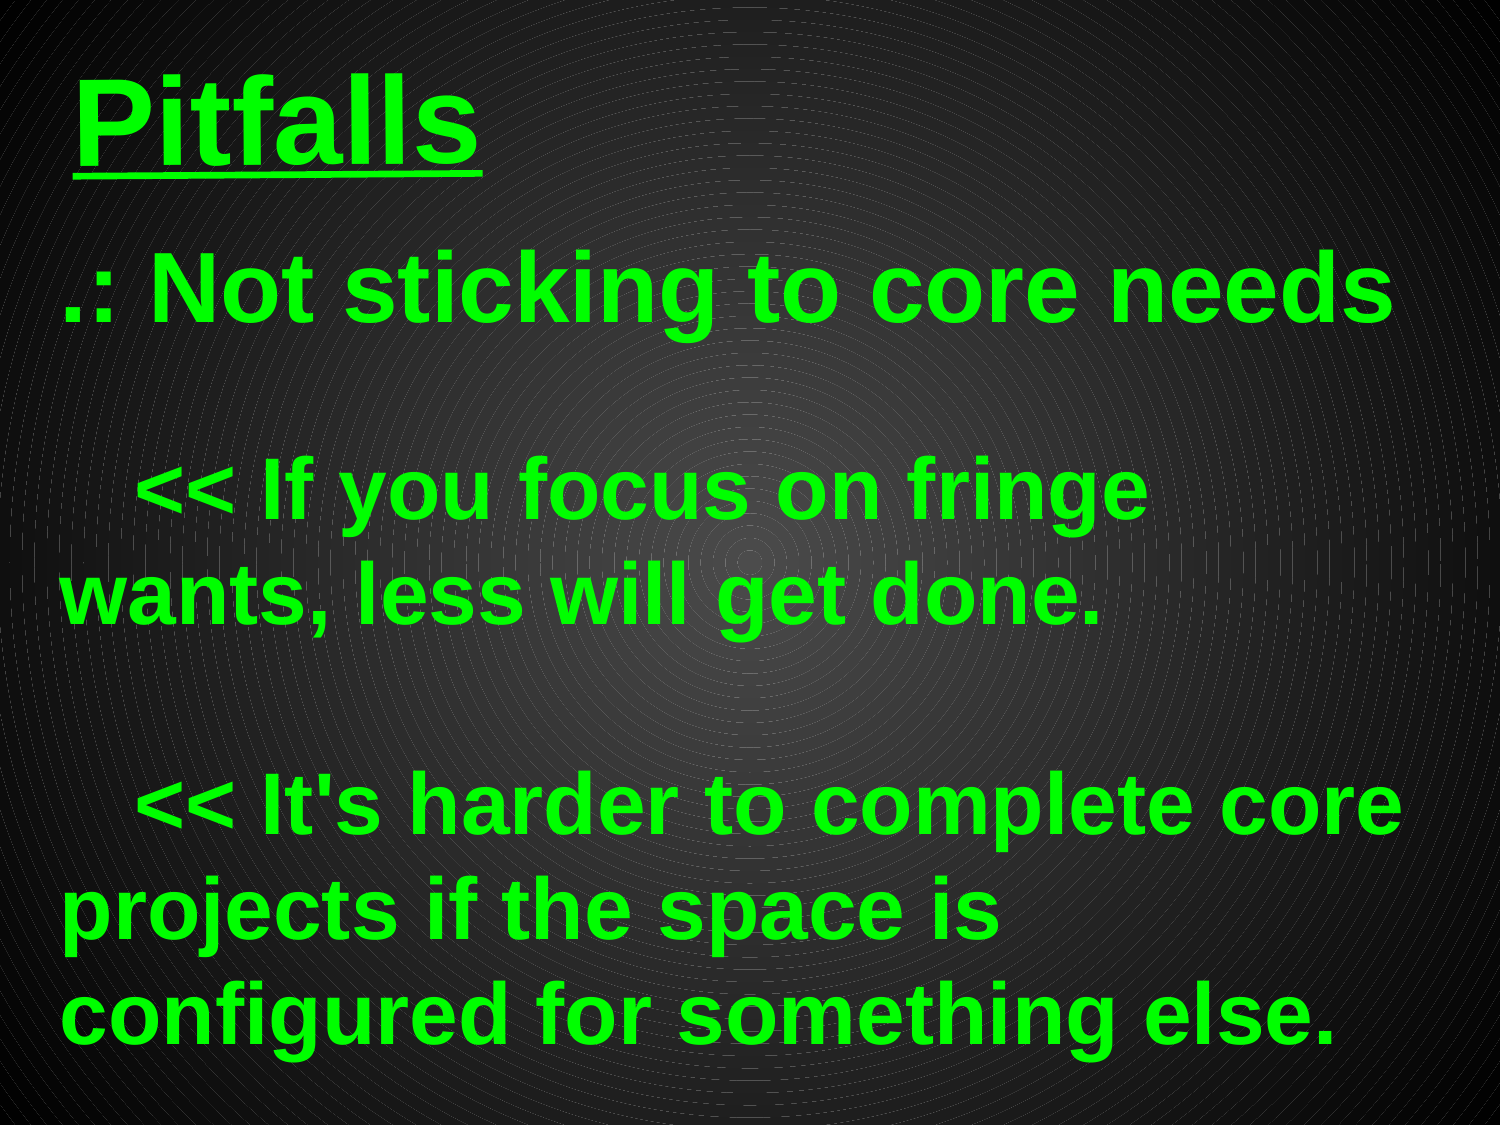

# Pitfalls
.: Not sticking to core needs

<< If you focus on fringe wants, less will get done.

<< It's harder to complete core projects if the space is configured for something else.